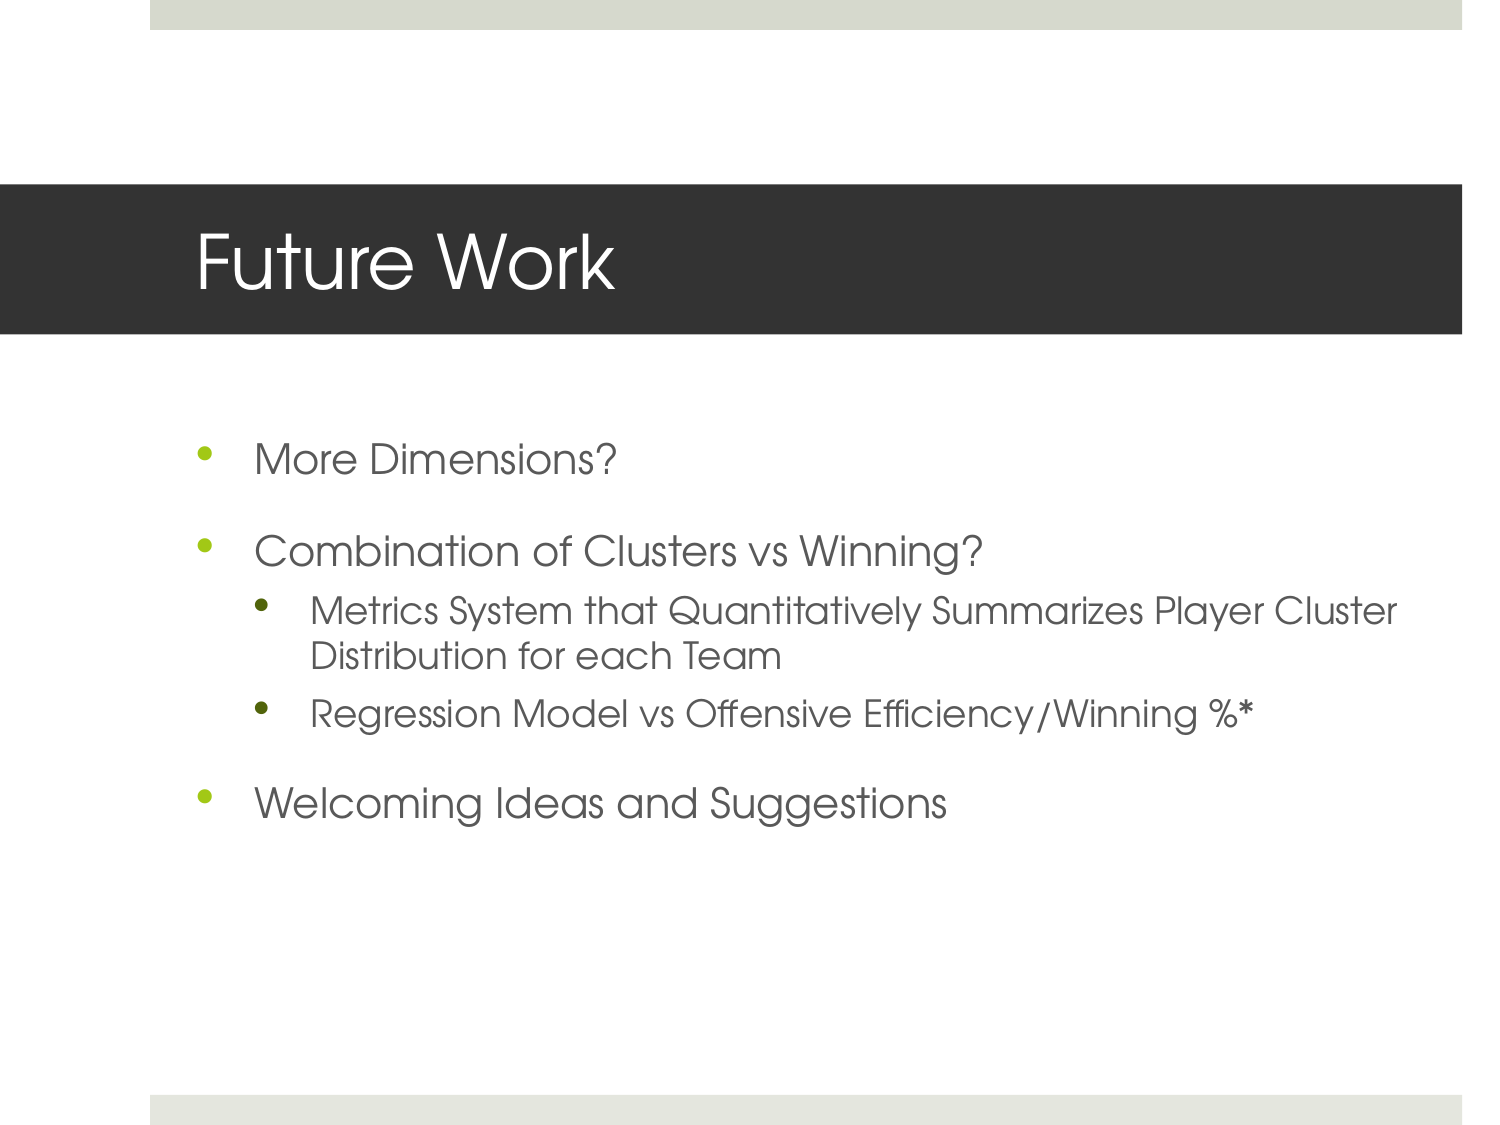

# Future Work
More Dimensions?
Combination of Clusters vs Winning?
Metrics System that Quantitatively Summarizes Player Cluster Distribution for each Team
Regression Model vs Offensive Efficiency/Winning %*
Welcoming Ideas and Suggestions